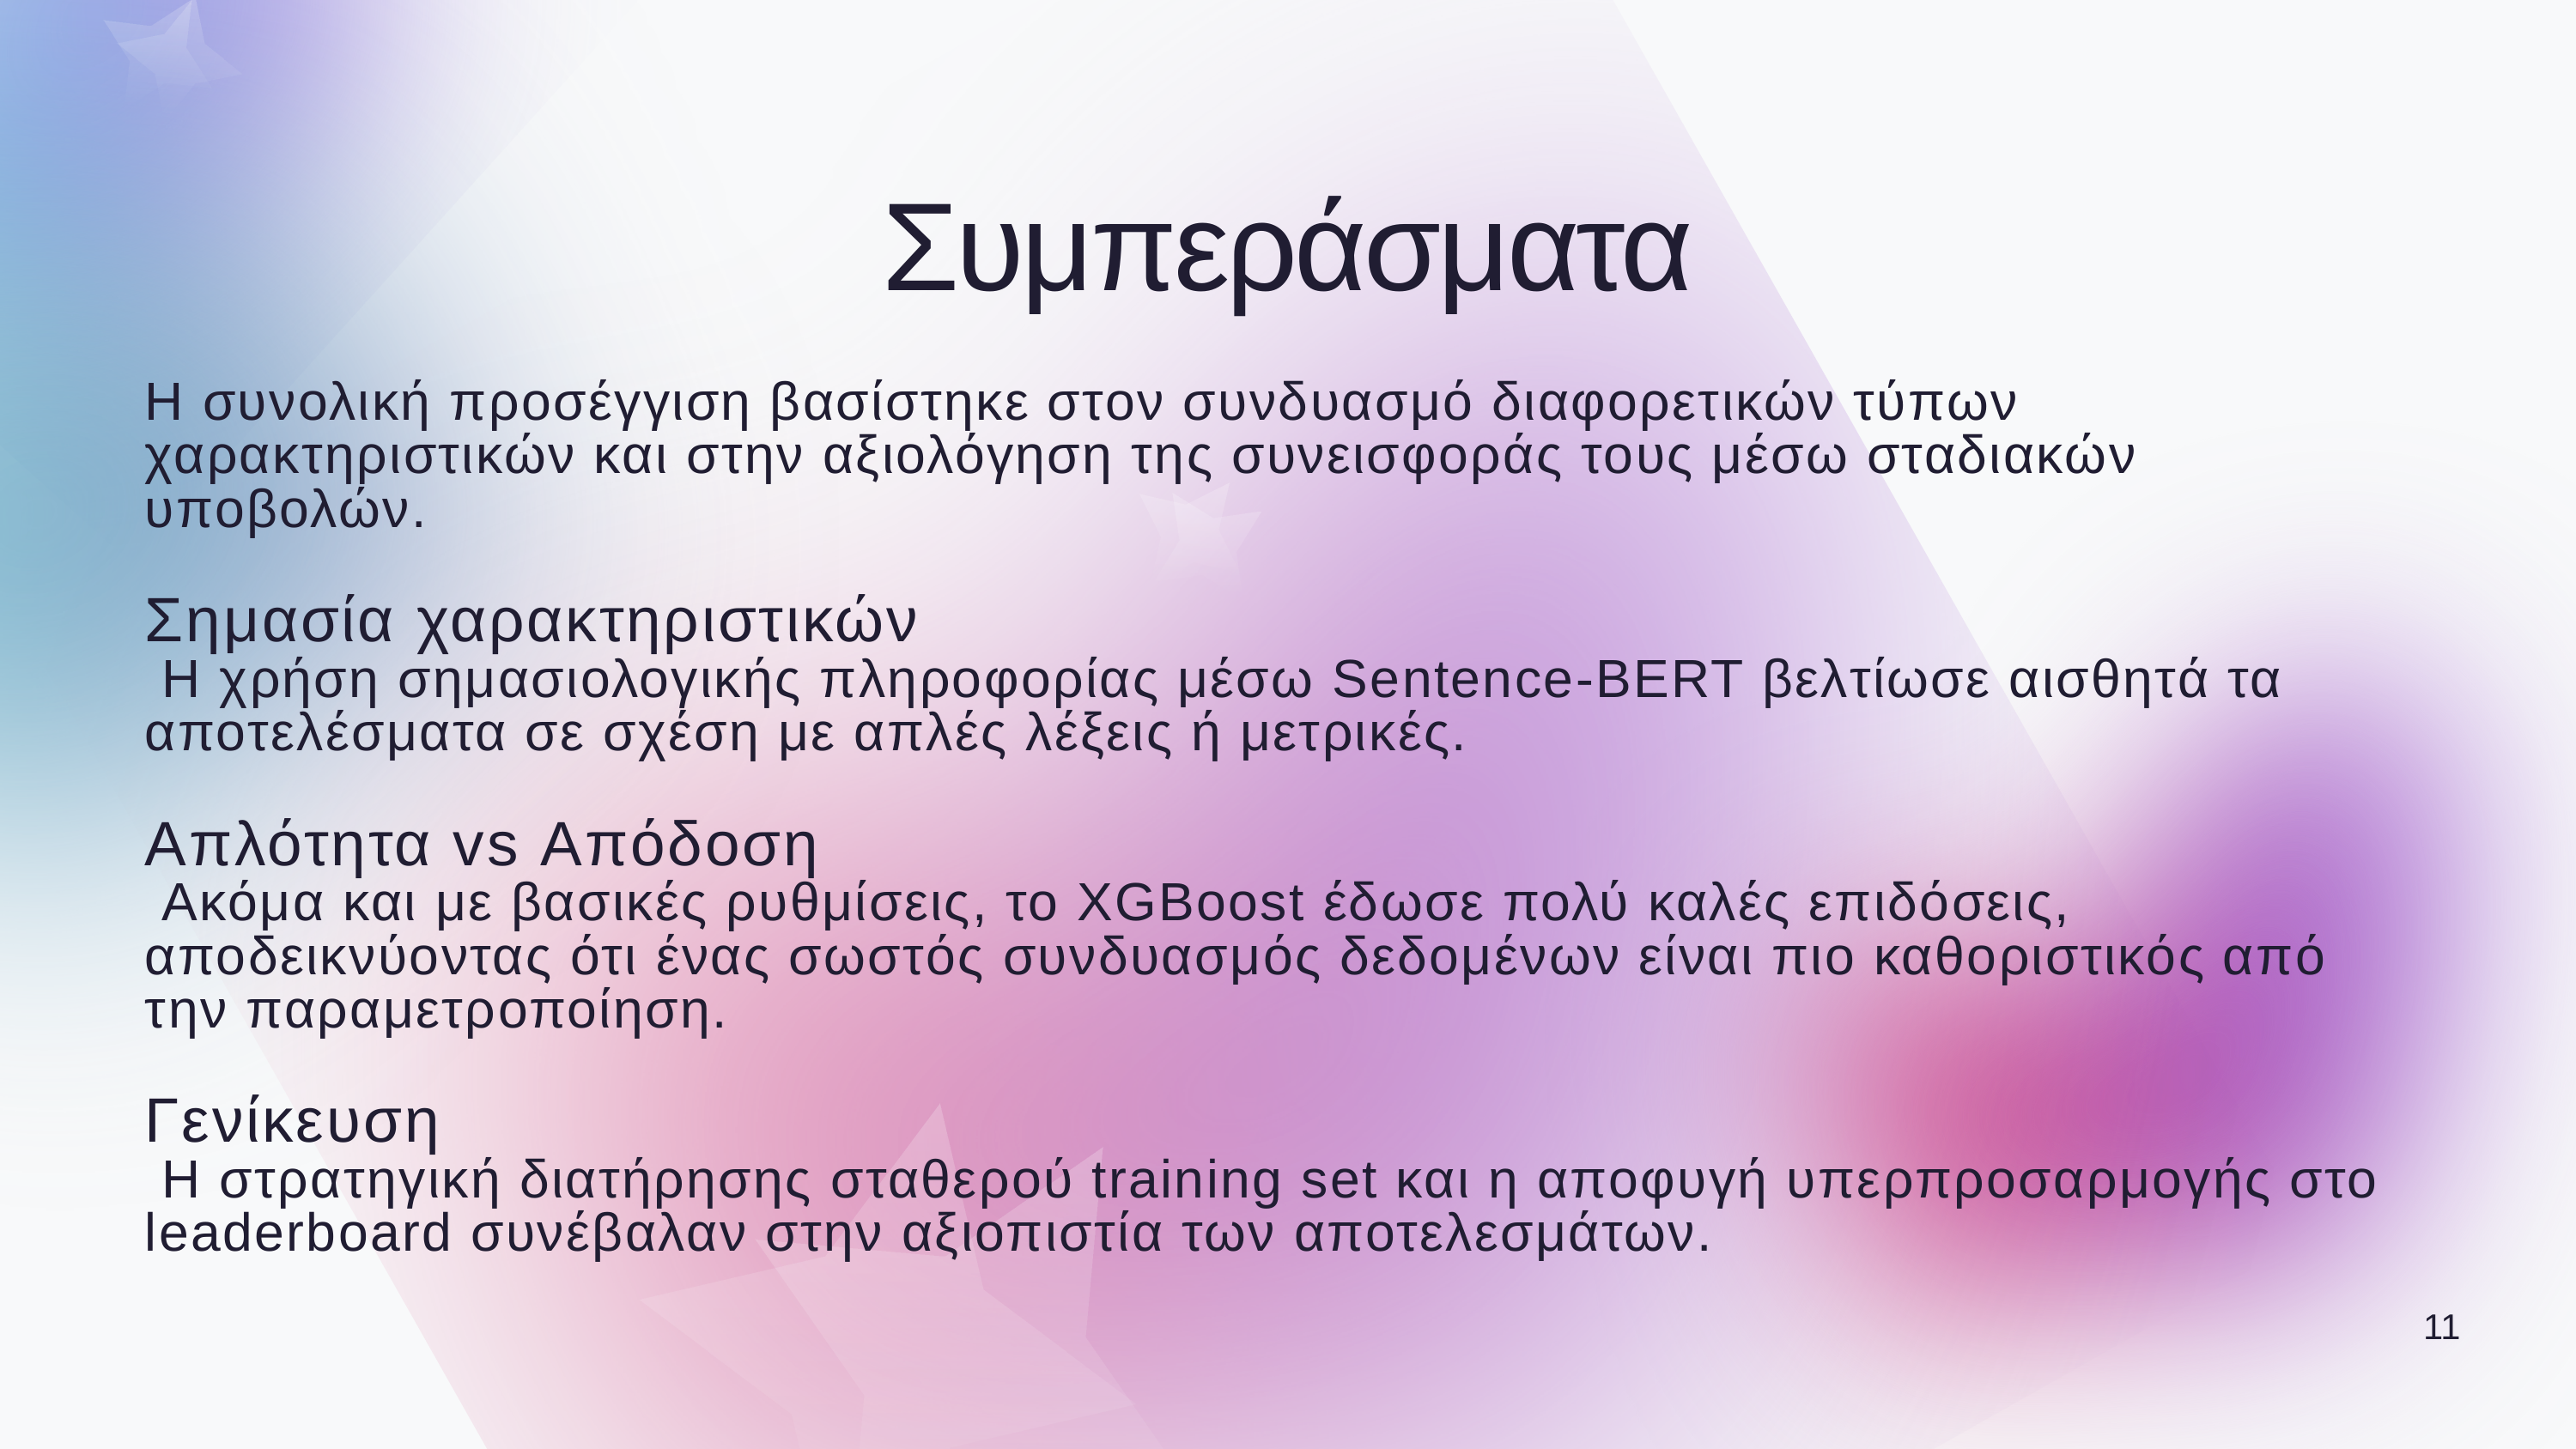

Συμπεράσματα
Η συνολική προσέγγιση βασίστηκε στον συνδυασμό διαφορετικών τύπων χαρακτηριστικών και στην αξιολόγηση της συνεισφοράς τους μέσω σταδιακών υποβολών.

Σημασία χαρακτηριστικών
 Η χρήση σημασιολογικής πληροφορίας μέσω Sentence-BERT βελτίωσε αισθητά τα αποτελέσματα σε σχέση με απλές λέξεις ή μετρικές.

Απλότητα vs Απόδοση
 Ακόμα και με βασικές ρυθμίσεις, το XGBoost έδωσε πολύ καλές επιδόσεις, αποδεικνύοντας ότι ένας σωστός συνδυασμός δεδομένων είναι πιο καθοριστικός από την παραμετροποίηση.

Γενίκευση
 Η στρατηγική διατήρησης σταθερού training set και η αποφυγή υπερπροσαρμογής στο leaderboard συνέβαλαν στην αξιοπιστία των αποτελεσμάτων.

11